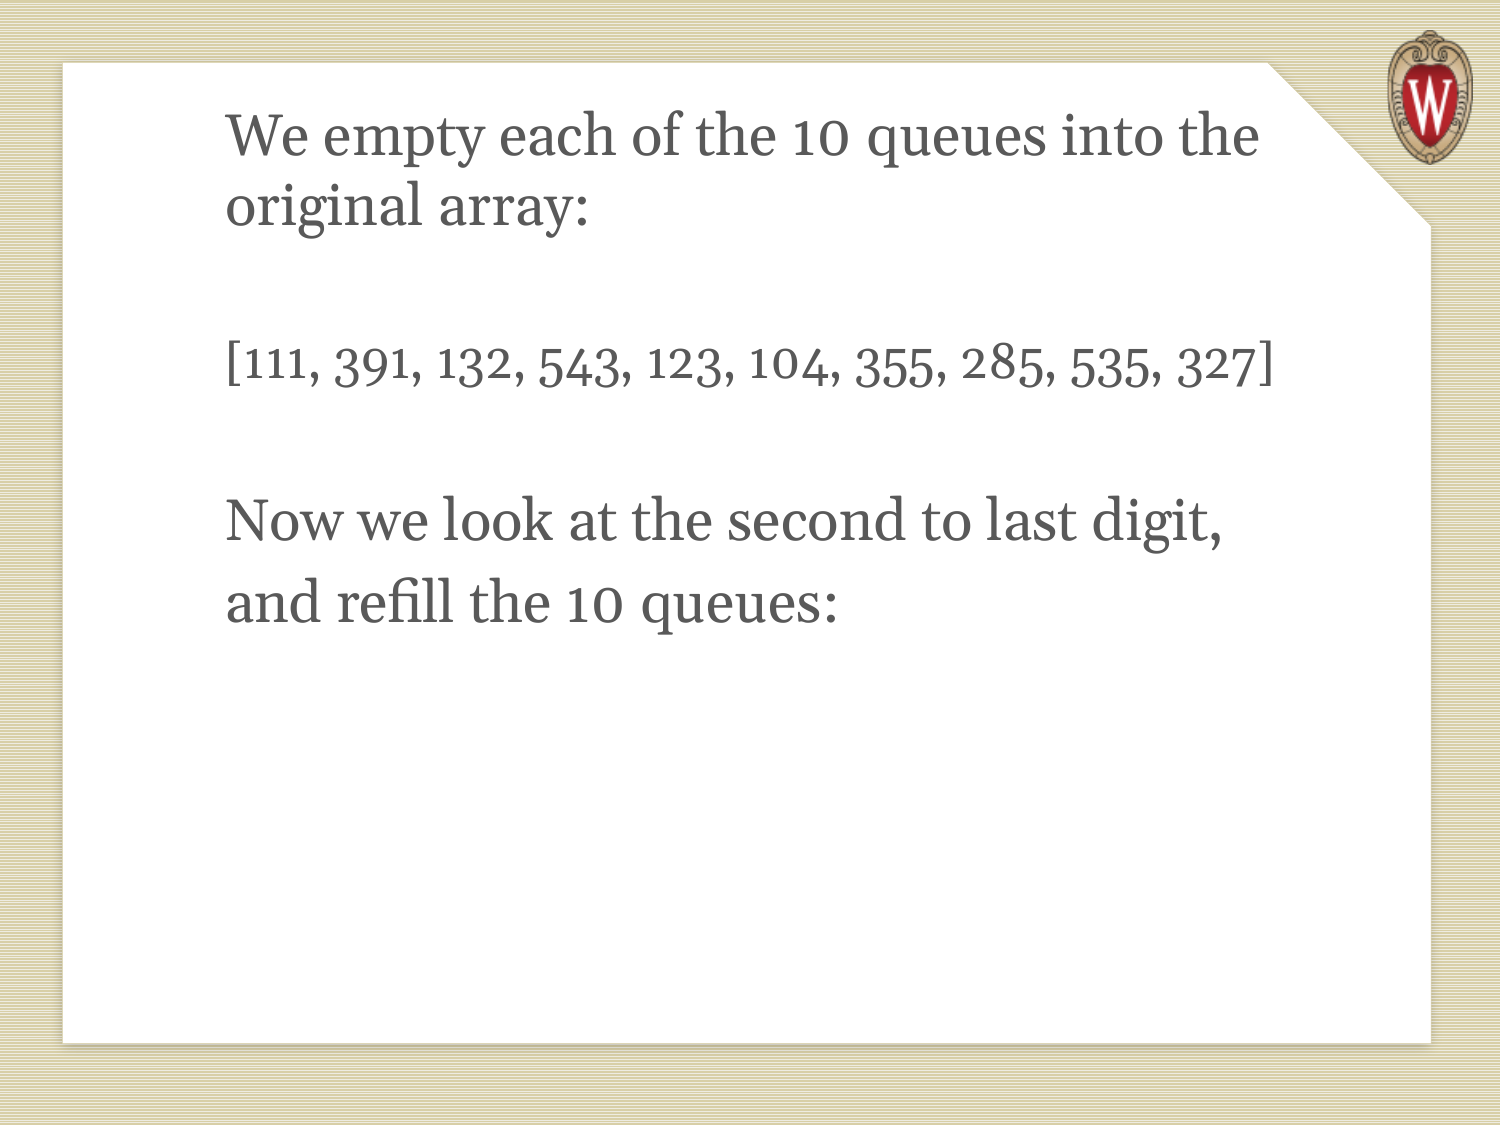

We empty each of the 10 queues into the original array:

[111, 391, 132, 543, 123, 104, 355, 285, 535, 327]

Now we look at the second to last digit,
and refill the 10 queues: